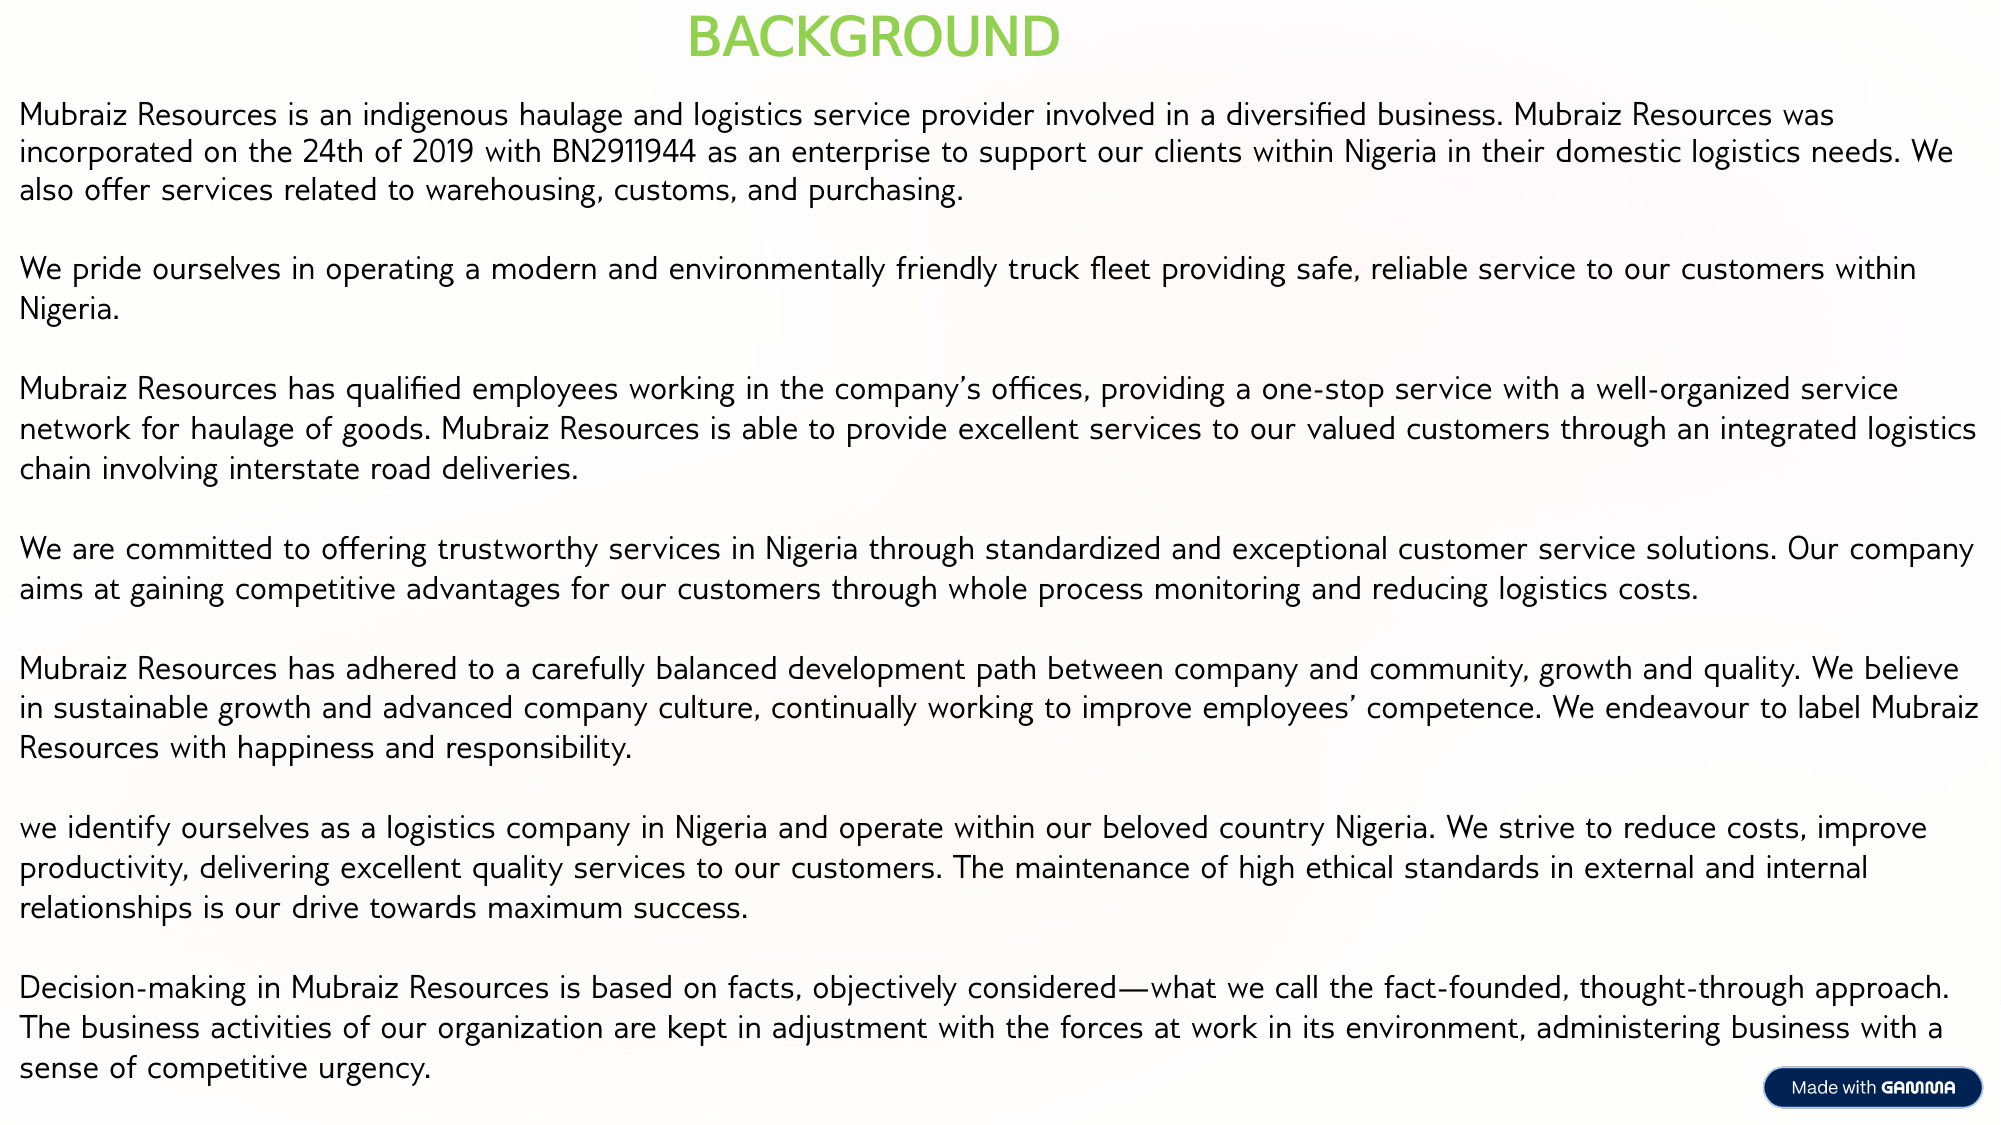

BACKGROUND
Mubraiz Resources is an indigenous haulage and logistics service provider involved in a diversified business. Mubraiz Resources was incorporated on the 24th of 2019 with BN2911944 as an enterprise to support our clients within Nigeria in their domestic logistics needs. We also offer services related to warehousing, customs, and purchasing.

We pride ourselves in operating a modern and environmentally friendly truck fleet providing safe, reliable service to our customers within Nigeria.

Mubraiz Resources has qualified employees working in the company’s offices, providing a one-stop service with a well-organized service network for haulage of goods. Mubraiz Resources is able to provide excellent services to our valued customers through an integrated logistics chain involving interstate road deliveries.

We are committed to offering trustworthy services in Nigeria through standardized and exceptional customer service solutions. Our company aims at gaining competitive advantages for our customers through whole process monitoring and reducing logistics costs.

Mubraiz Resources has adhered to a carefully balanced development path between company and community, growth and quality. We believe in sustainable growth and advanced company culture, continually working to improve employees’ competence. We endeavour to label Mubraiz Resources with happiness and responsibility.

we identify ourselves as a logistics company in Nigeria and operate within our beloved country Nigeria. We strive to reduce costs, improve productivity, delivering excellent quality services to our customers. The maintenance of high ethical standards in external and internal relationships is our drive towards maximum success.

Decision-making in Mubraiz Resources is based on facts, objectively considered—what we call the fact-founded, thought-through approach. The business activities of our organization are kept in adjustment with the forces at work in its environment, administering business with a sense of competitive urgency.